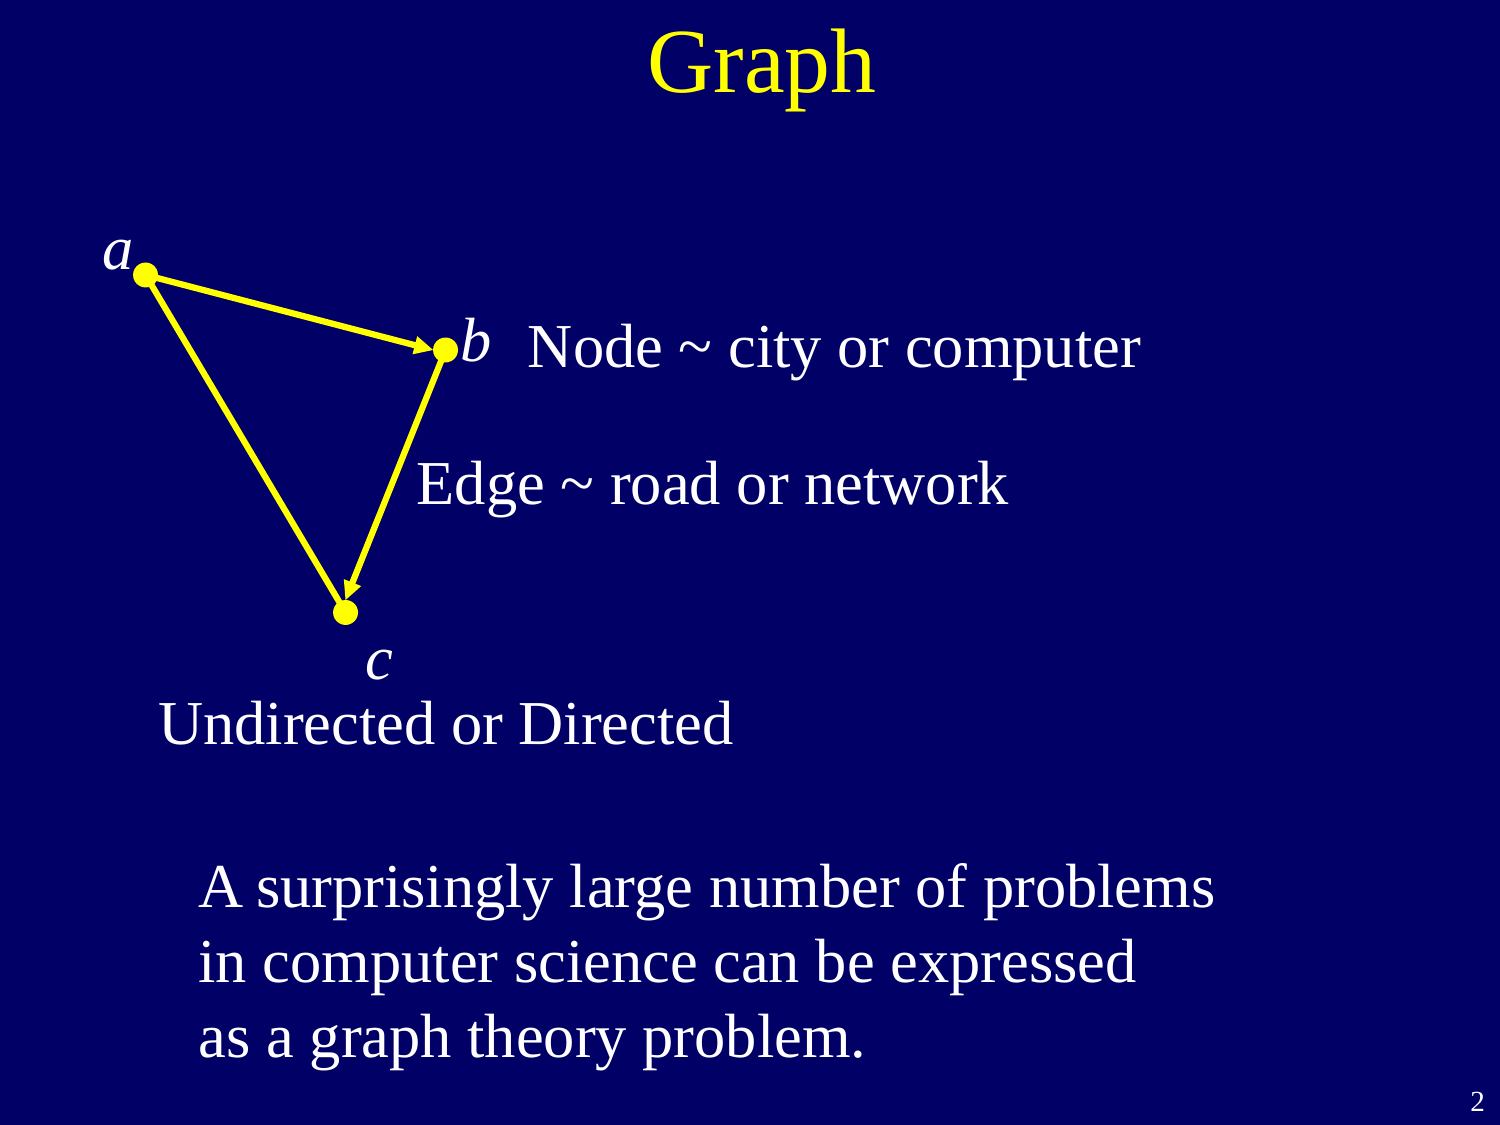

# Graph
a

b
Node ~ city or computer

Edge ~ road or network

c
Undirected or Directed
A surprisingly large number of problems
in computer science can be expressed
as a graph theory problem.